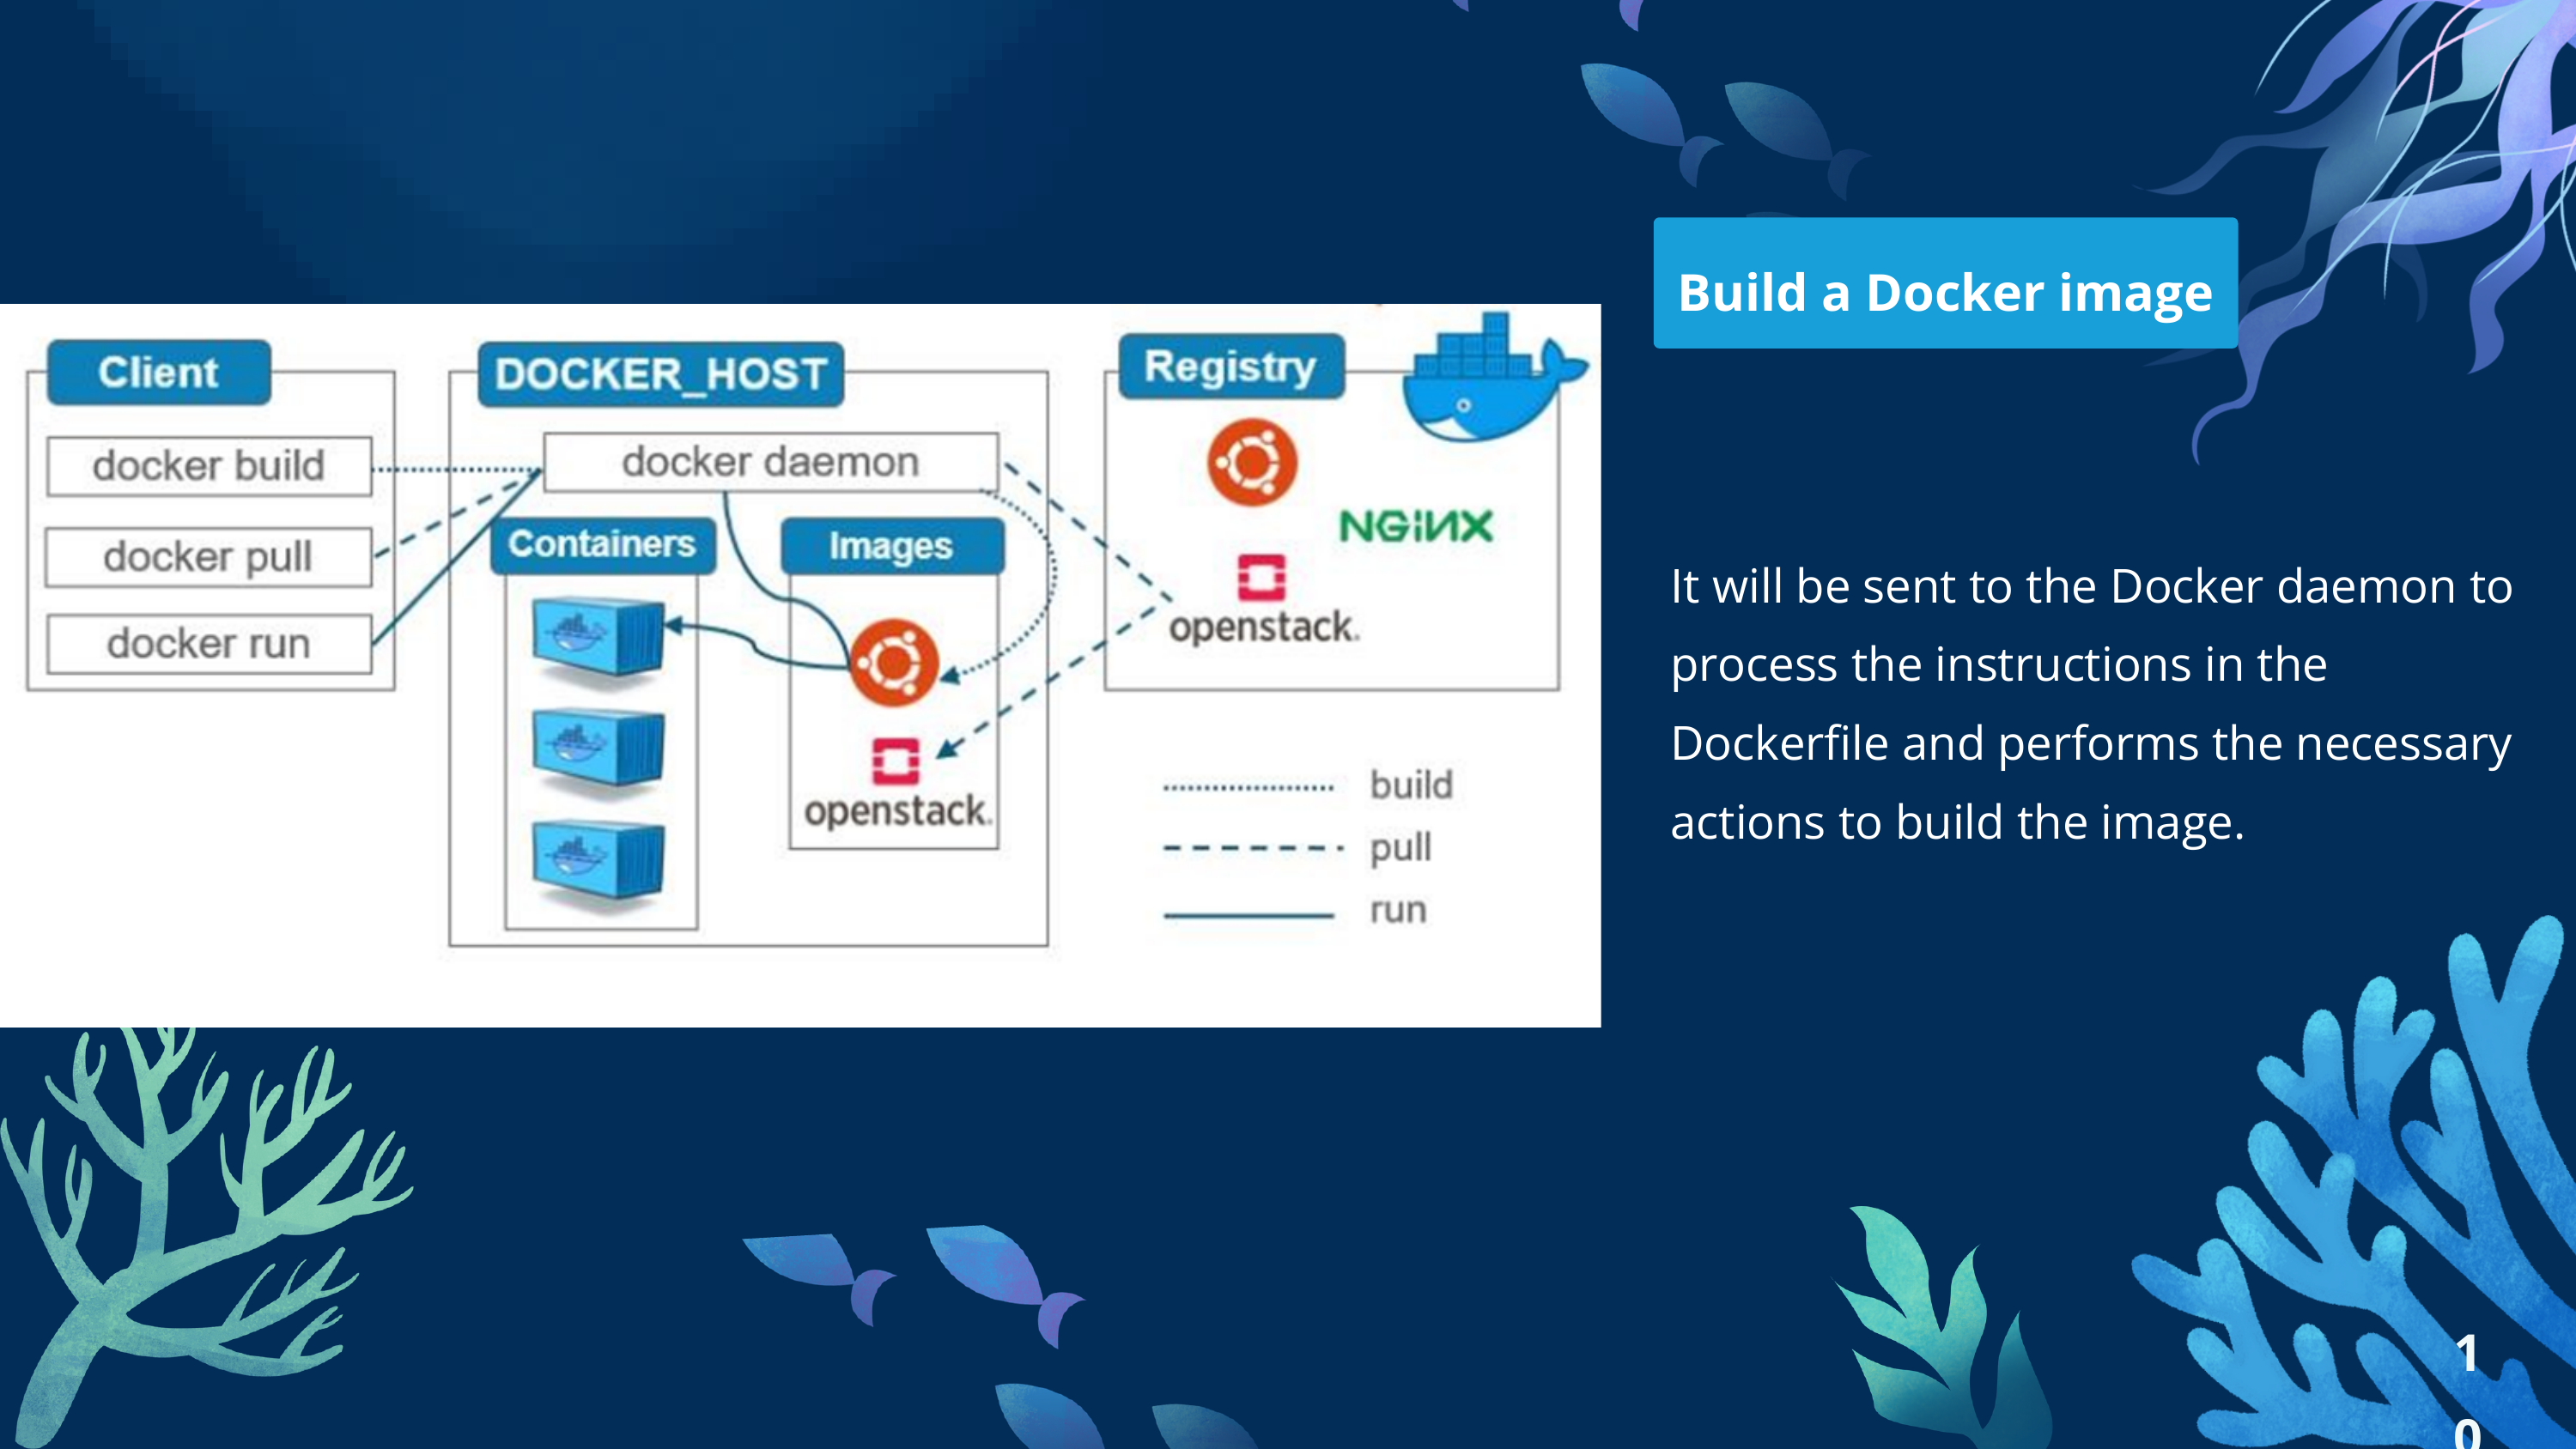

Build a Docker image

It will be sent to the Docker daemon to process the instructions in the Dockerfile and performs the necessary actions to build the image.

10